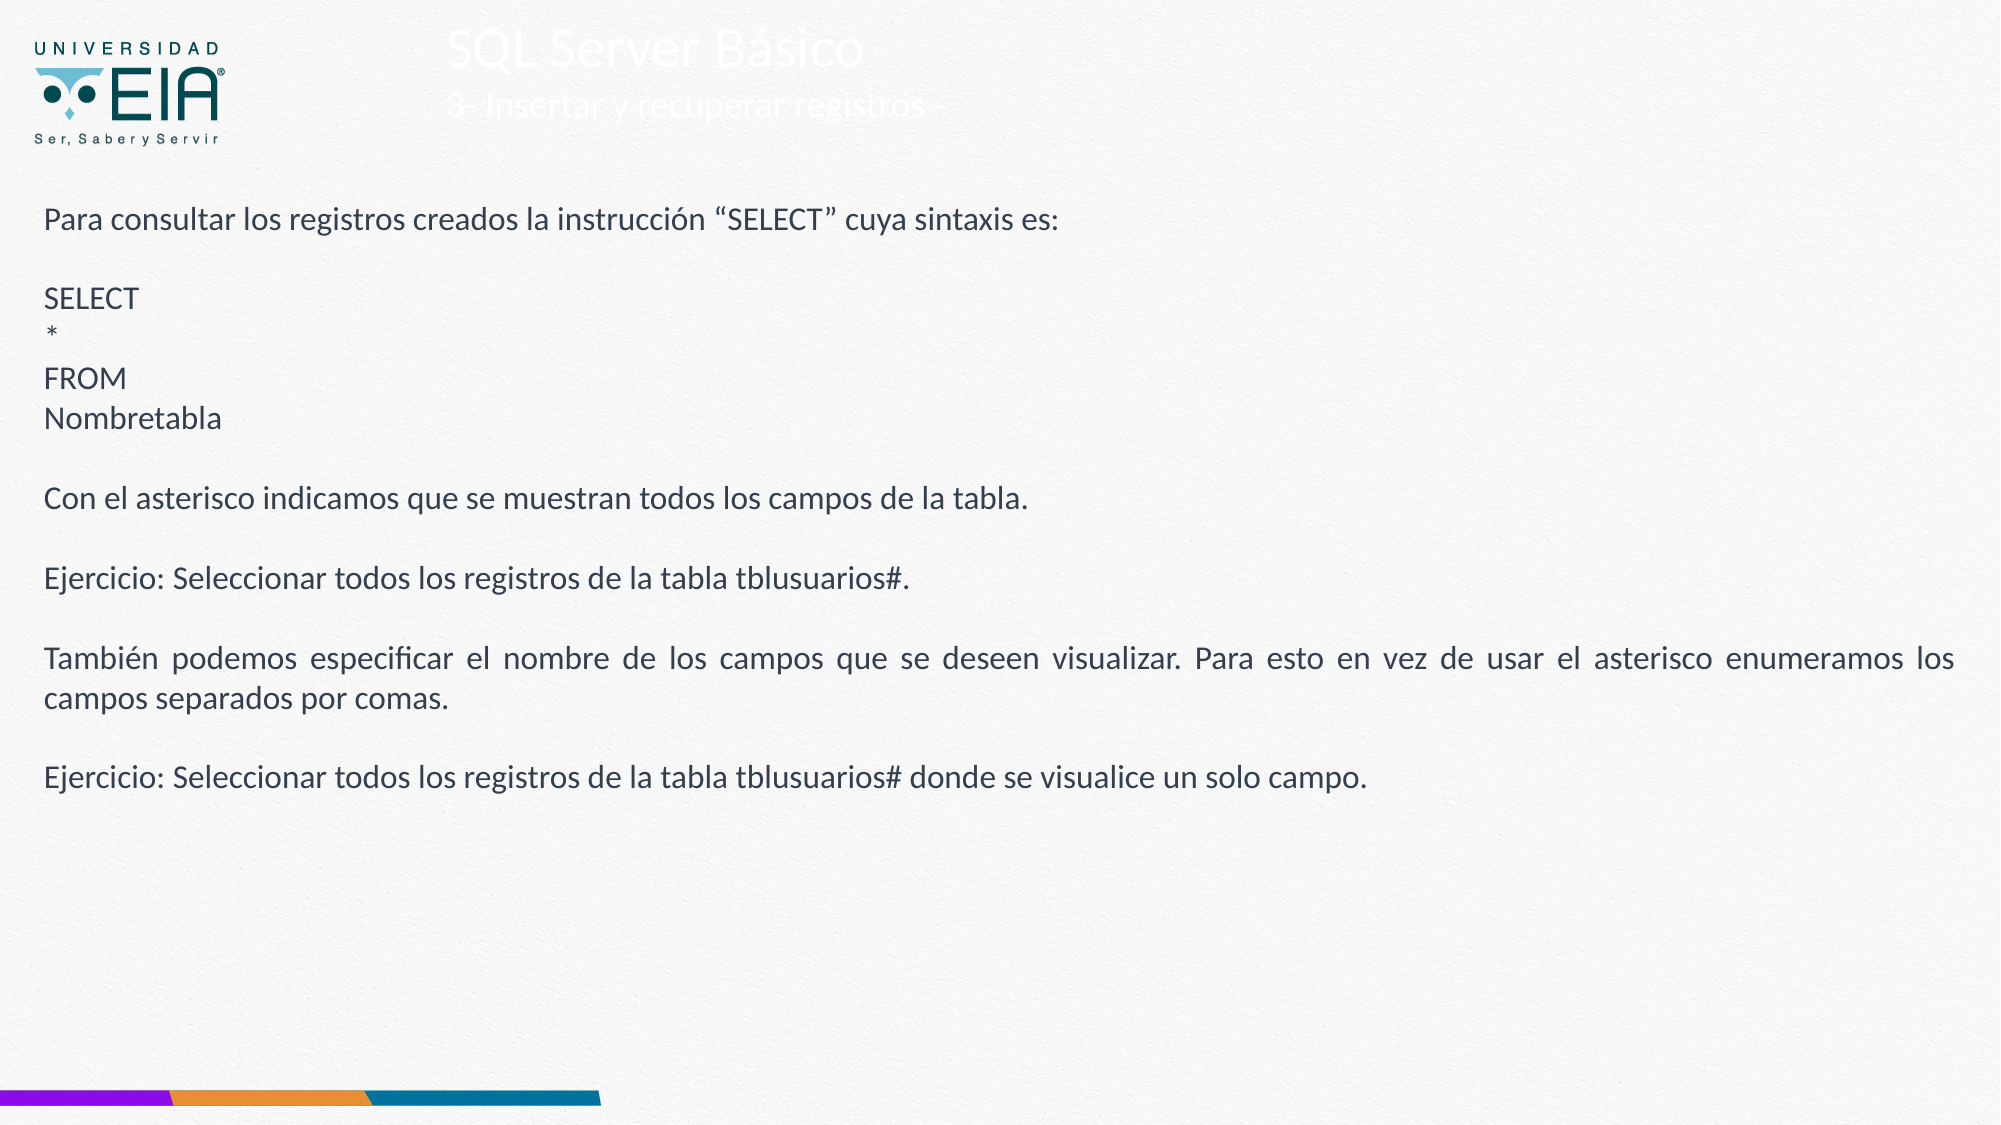

SQL Server Básico
3- Insertar y recuperar registros -
Para consultar los registros creados la instrucción “SELECT” cuya sintaxis es:

SELECT
*
FROM
Nombretabla

Con el asterisco indicamos que se muestran todos los campos de la tabla.

Ejercicio: Seleccionar todos los registros de la tabla tblusuarios#.

También podemos especificar el nombre de los campos que se deseen visualizar. Para esto en vez de usar el asterisco enumeramos los campos separados por comas.

Ejercicio: Seleccionar todos los registros de la tabla tblusuarios# donde se visualice un solo campo.